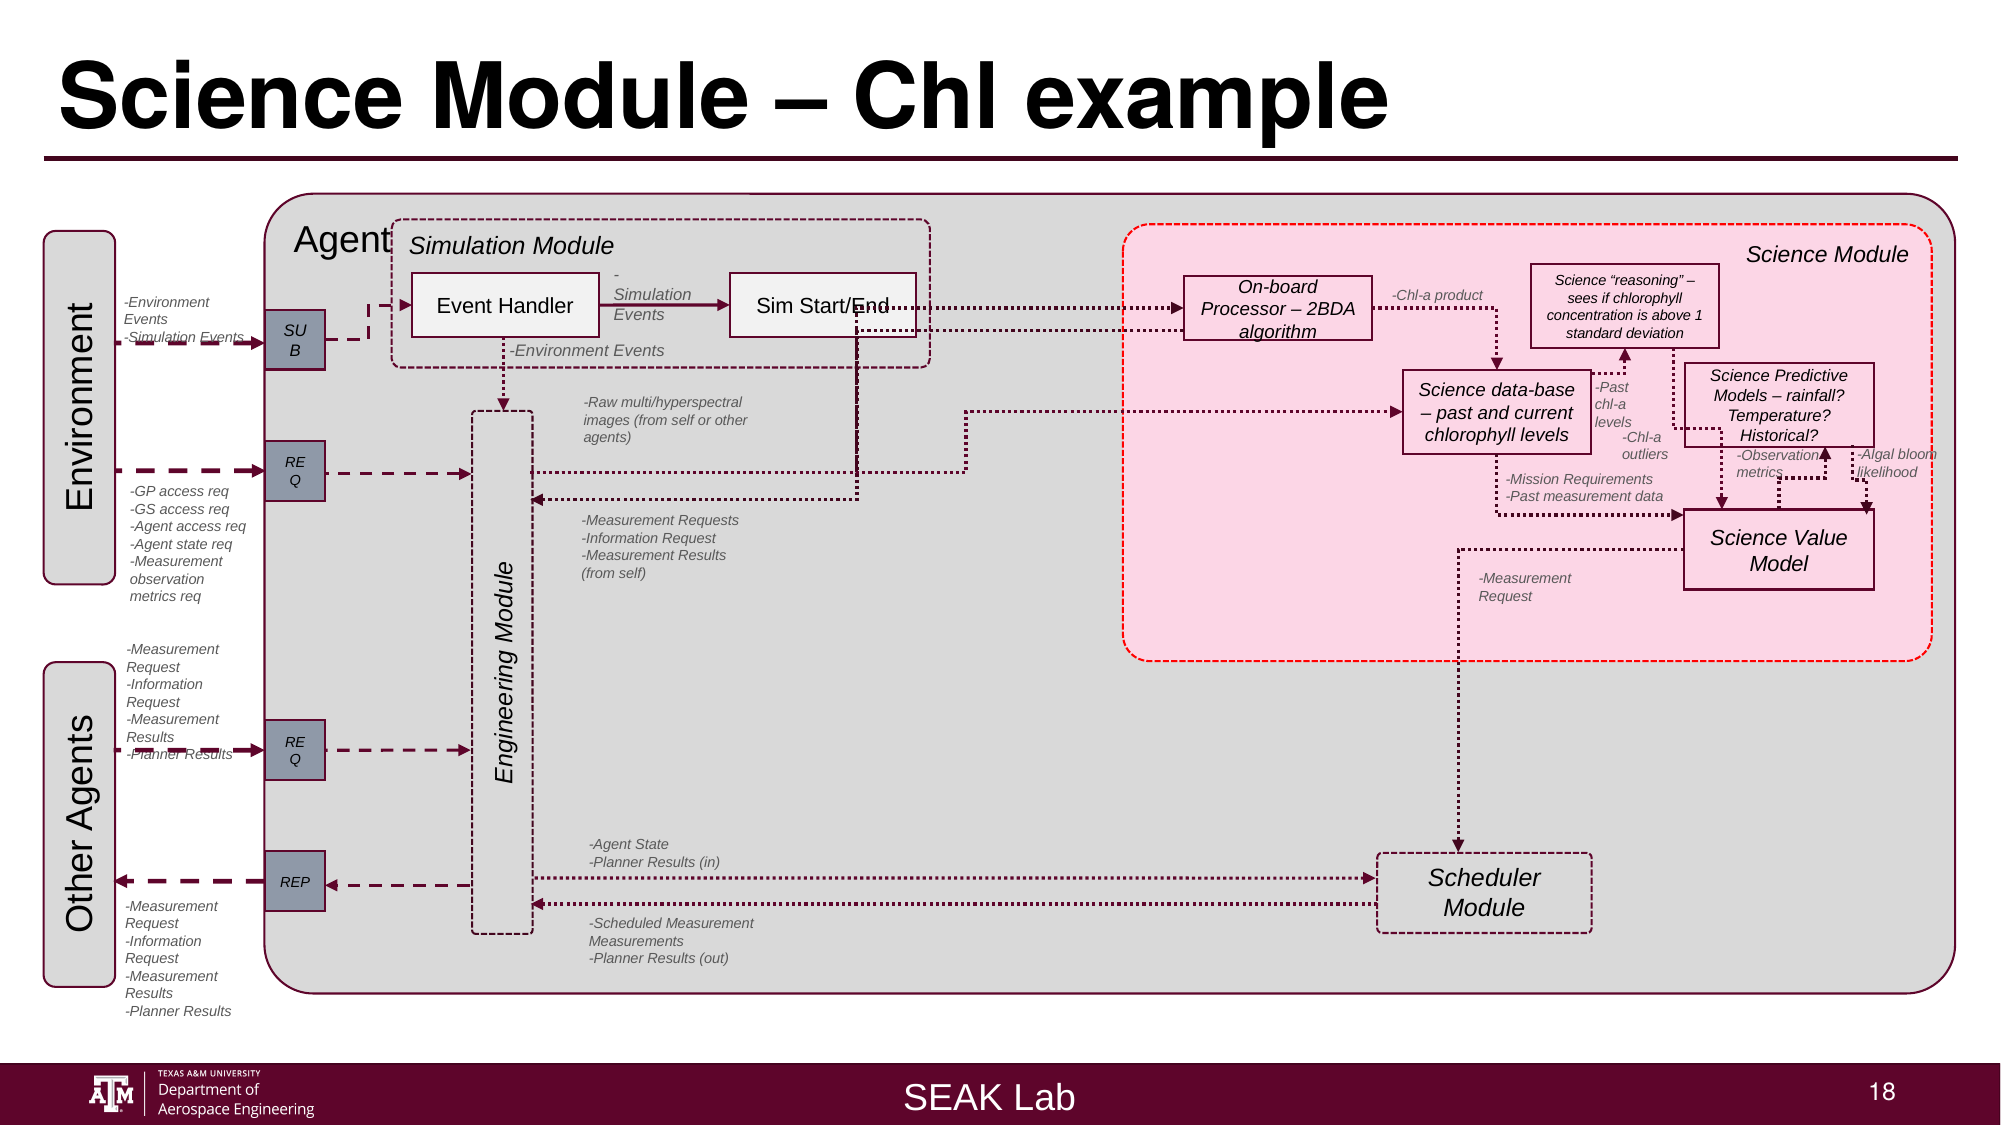

# Science Module – Chl example
Agent
Simulation Module
Science Module
-Simulation Events
Science “reasoning” – sees if chlorophyll concentration is above 1 standard deviation
Sim Start/End
Event Handler
On-board Processor – 2BDA algorithm
-Chl-a product
-Environment Events
-Simulation Events
SUB
-Environment Events
Science Predictive Models – rainfall? Temperature? Historical?
Science data-base – past and current chlorophyll levels
-Past chl-a levels
Environment
-Raw multi/hyperspectral images (from self or other agents)
-Chl-a outliers
-Algal bloom likelihood
-Observation metrics
REQ
-Mission Requirements
-Past measurement data
-GP access req
-GS access req
-Agent access req
-Agent state req
-Measurement observation metrics req
-Measurement Requests
-Information Request
-Measurement Results (from self)
Science Value Model
-Measurement Request
-Measurement Request
-Information Request
-Measurement Results
-Planner Results
Engineering Module
REQ
Other Agents
-Agent State
-Planner Results (in)
REP
Scheduler Module
-Measurement Request
-Information Request
-Measurement Results
-Planner Results
-Scheduled Measurement Measurements
-Planner Results (out)